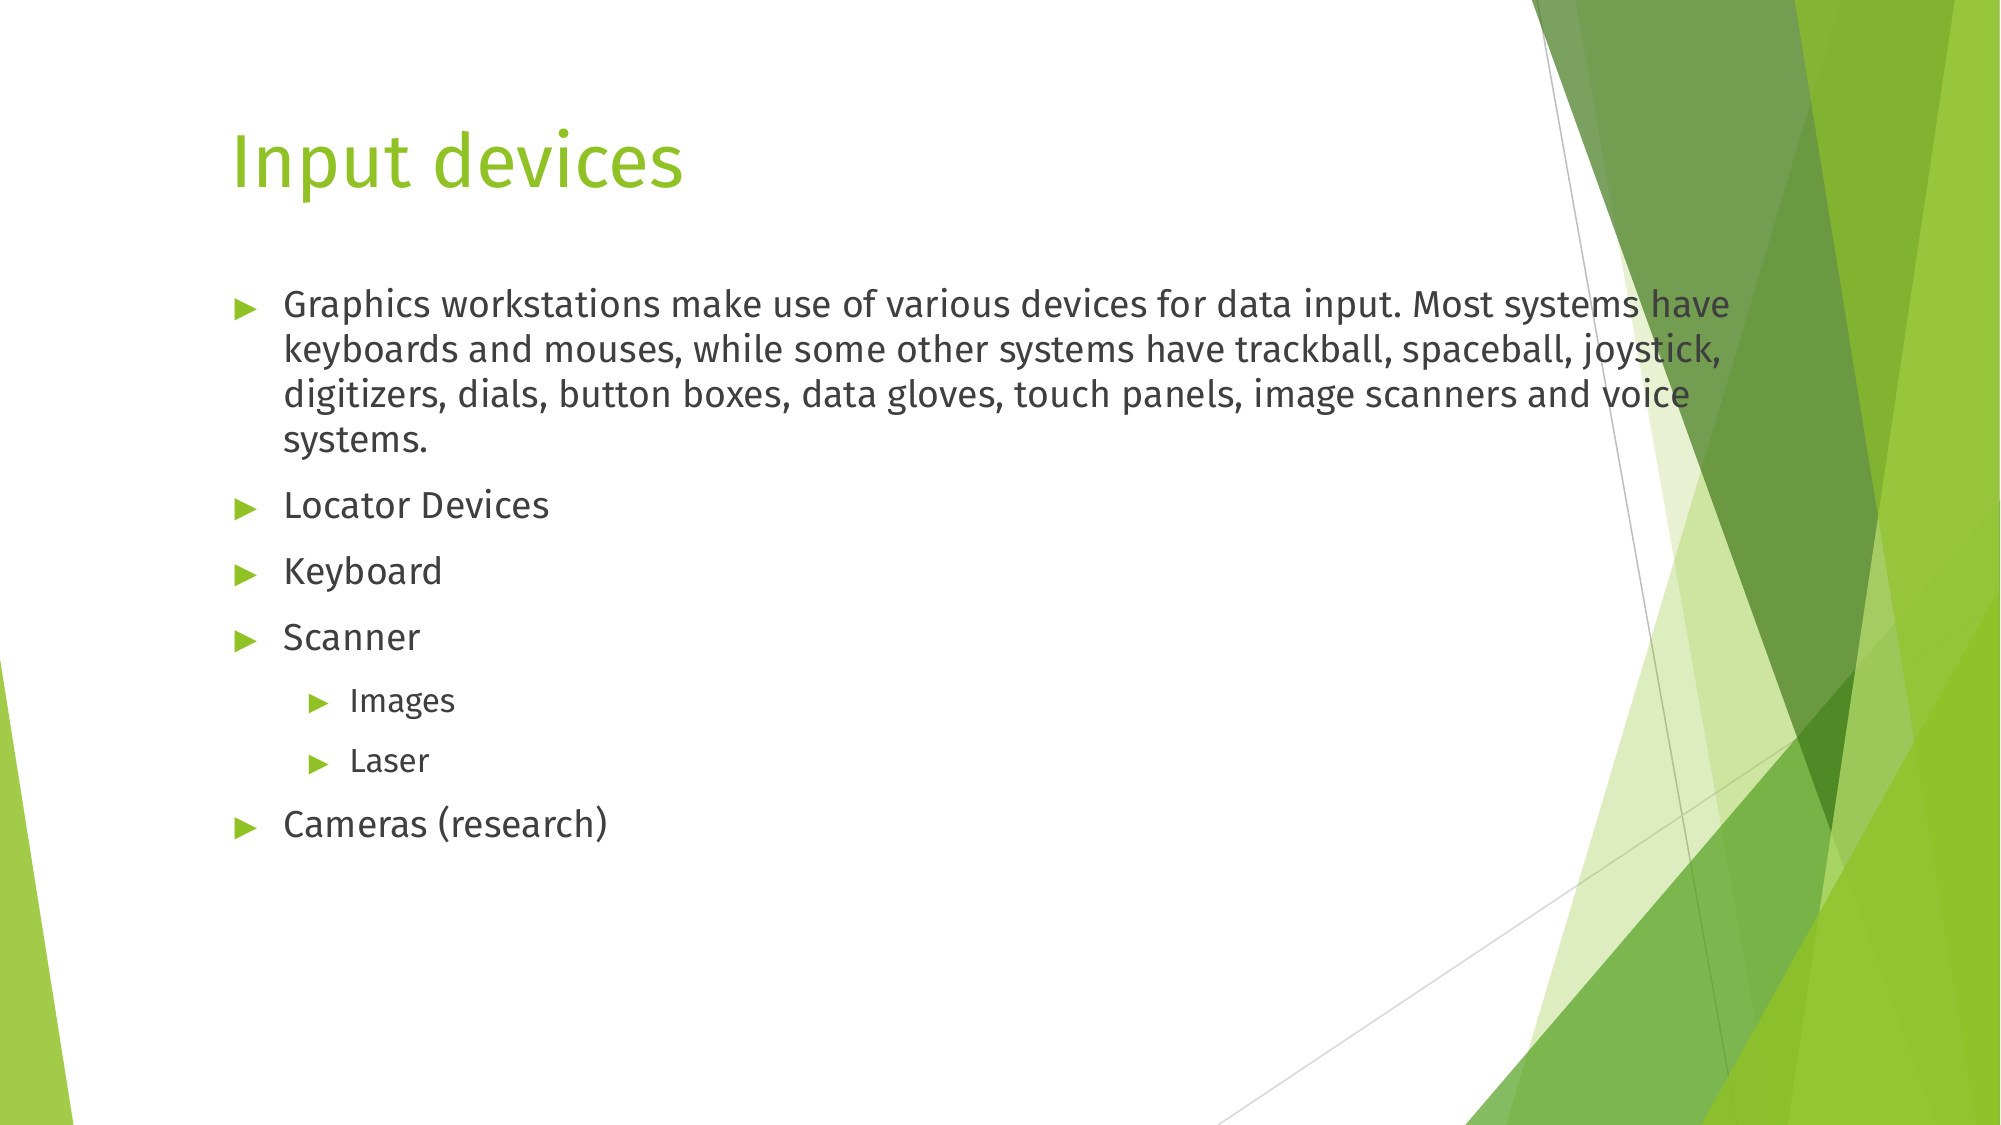

# Input devices
Graphics workstations make use of various devices for data input. Most systems have keyboards and mouses, while some other systems have trackball, spaceball, joystick, digitizers, dials, button boxes, data gloves, touch panels, image scanners and voice systems.
Locator Devices
Keyboard
Scanner
Images
Laser
Cameras (research)